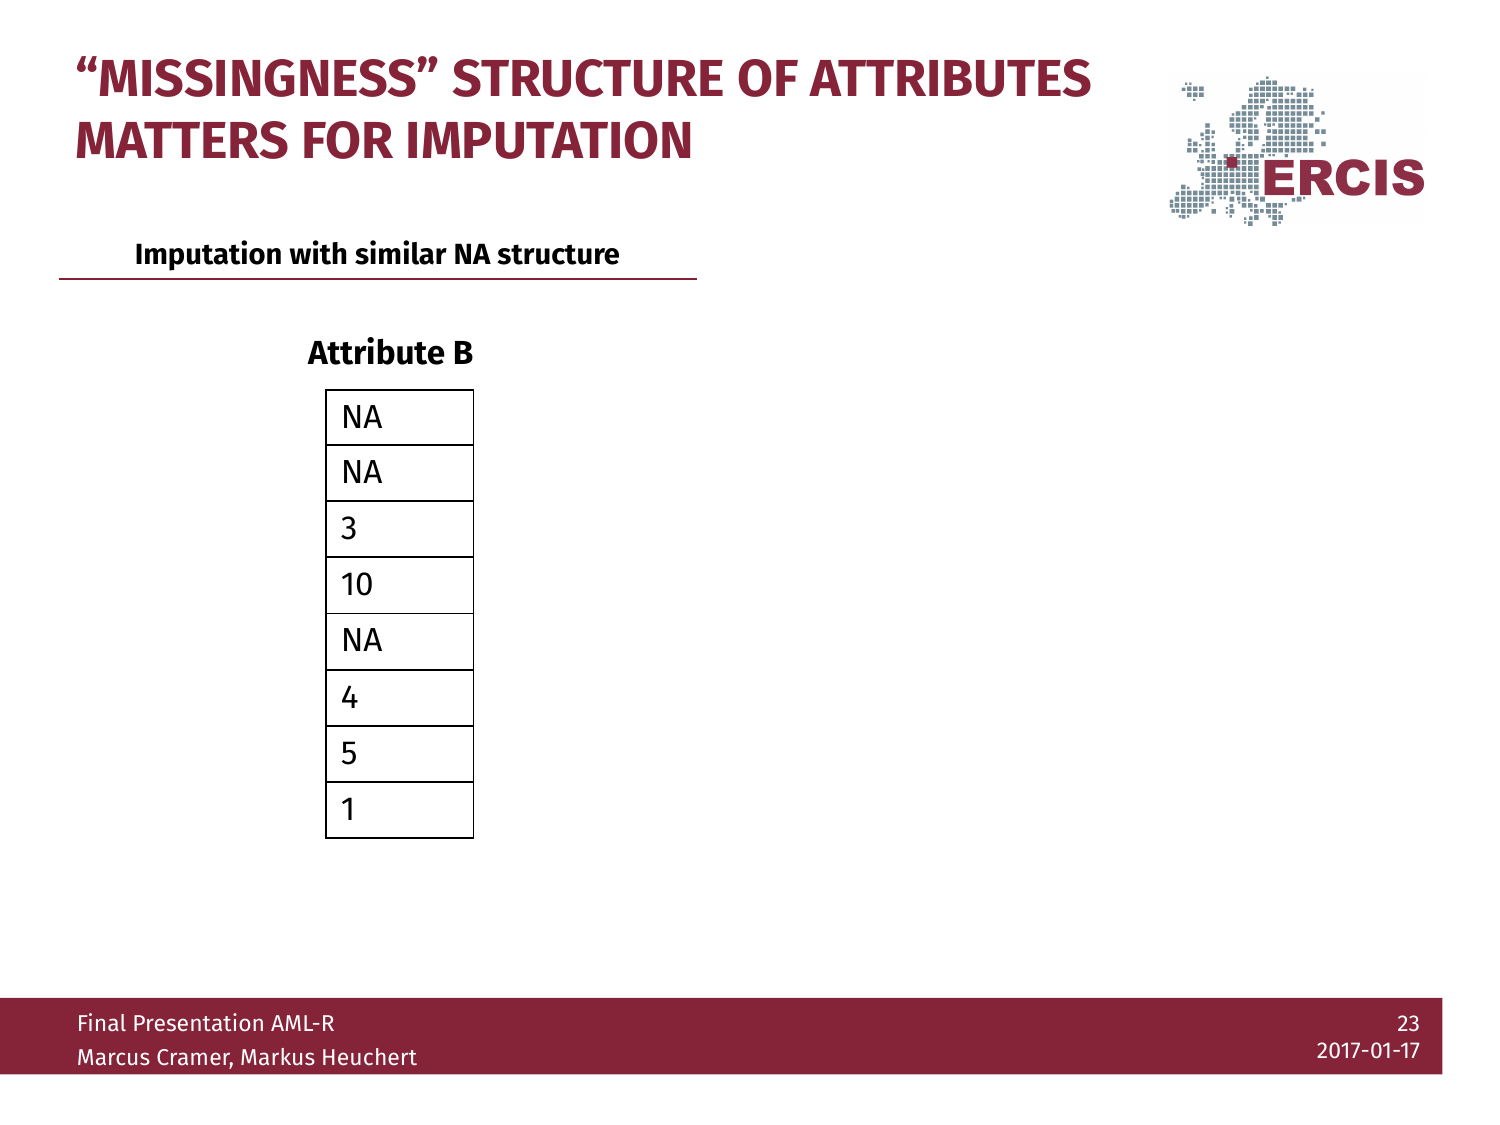

# “Missingness” structure of attributes matters for imputation

Imputation with similar NA structure

Attribute B
| NA |
| --- |
| NA |
| 3 |
| 10 |
| NA |
| 4 |
| 5 |
| 1 |